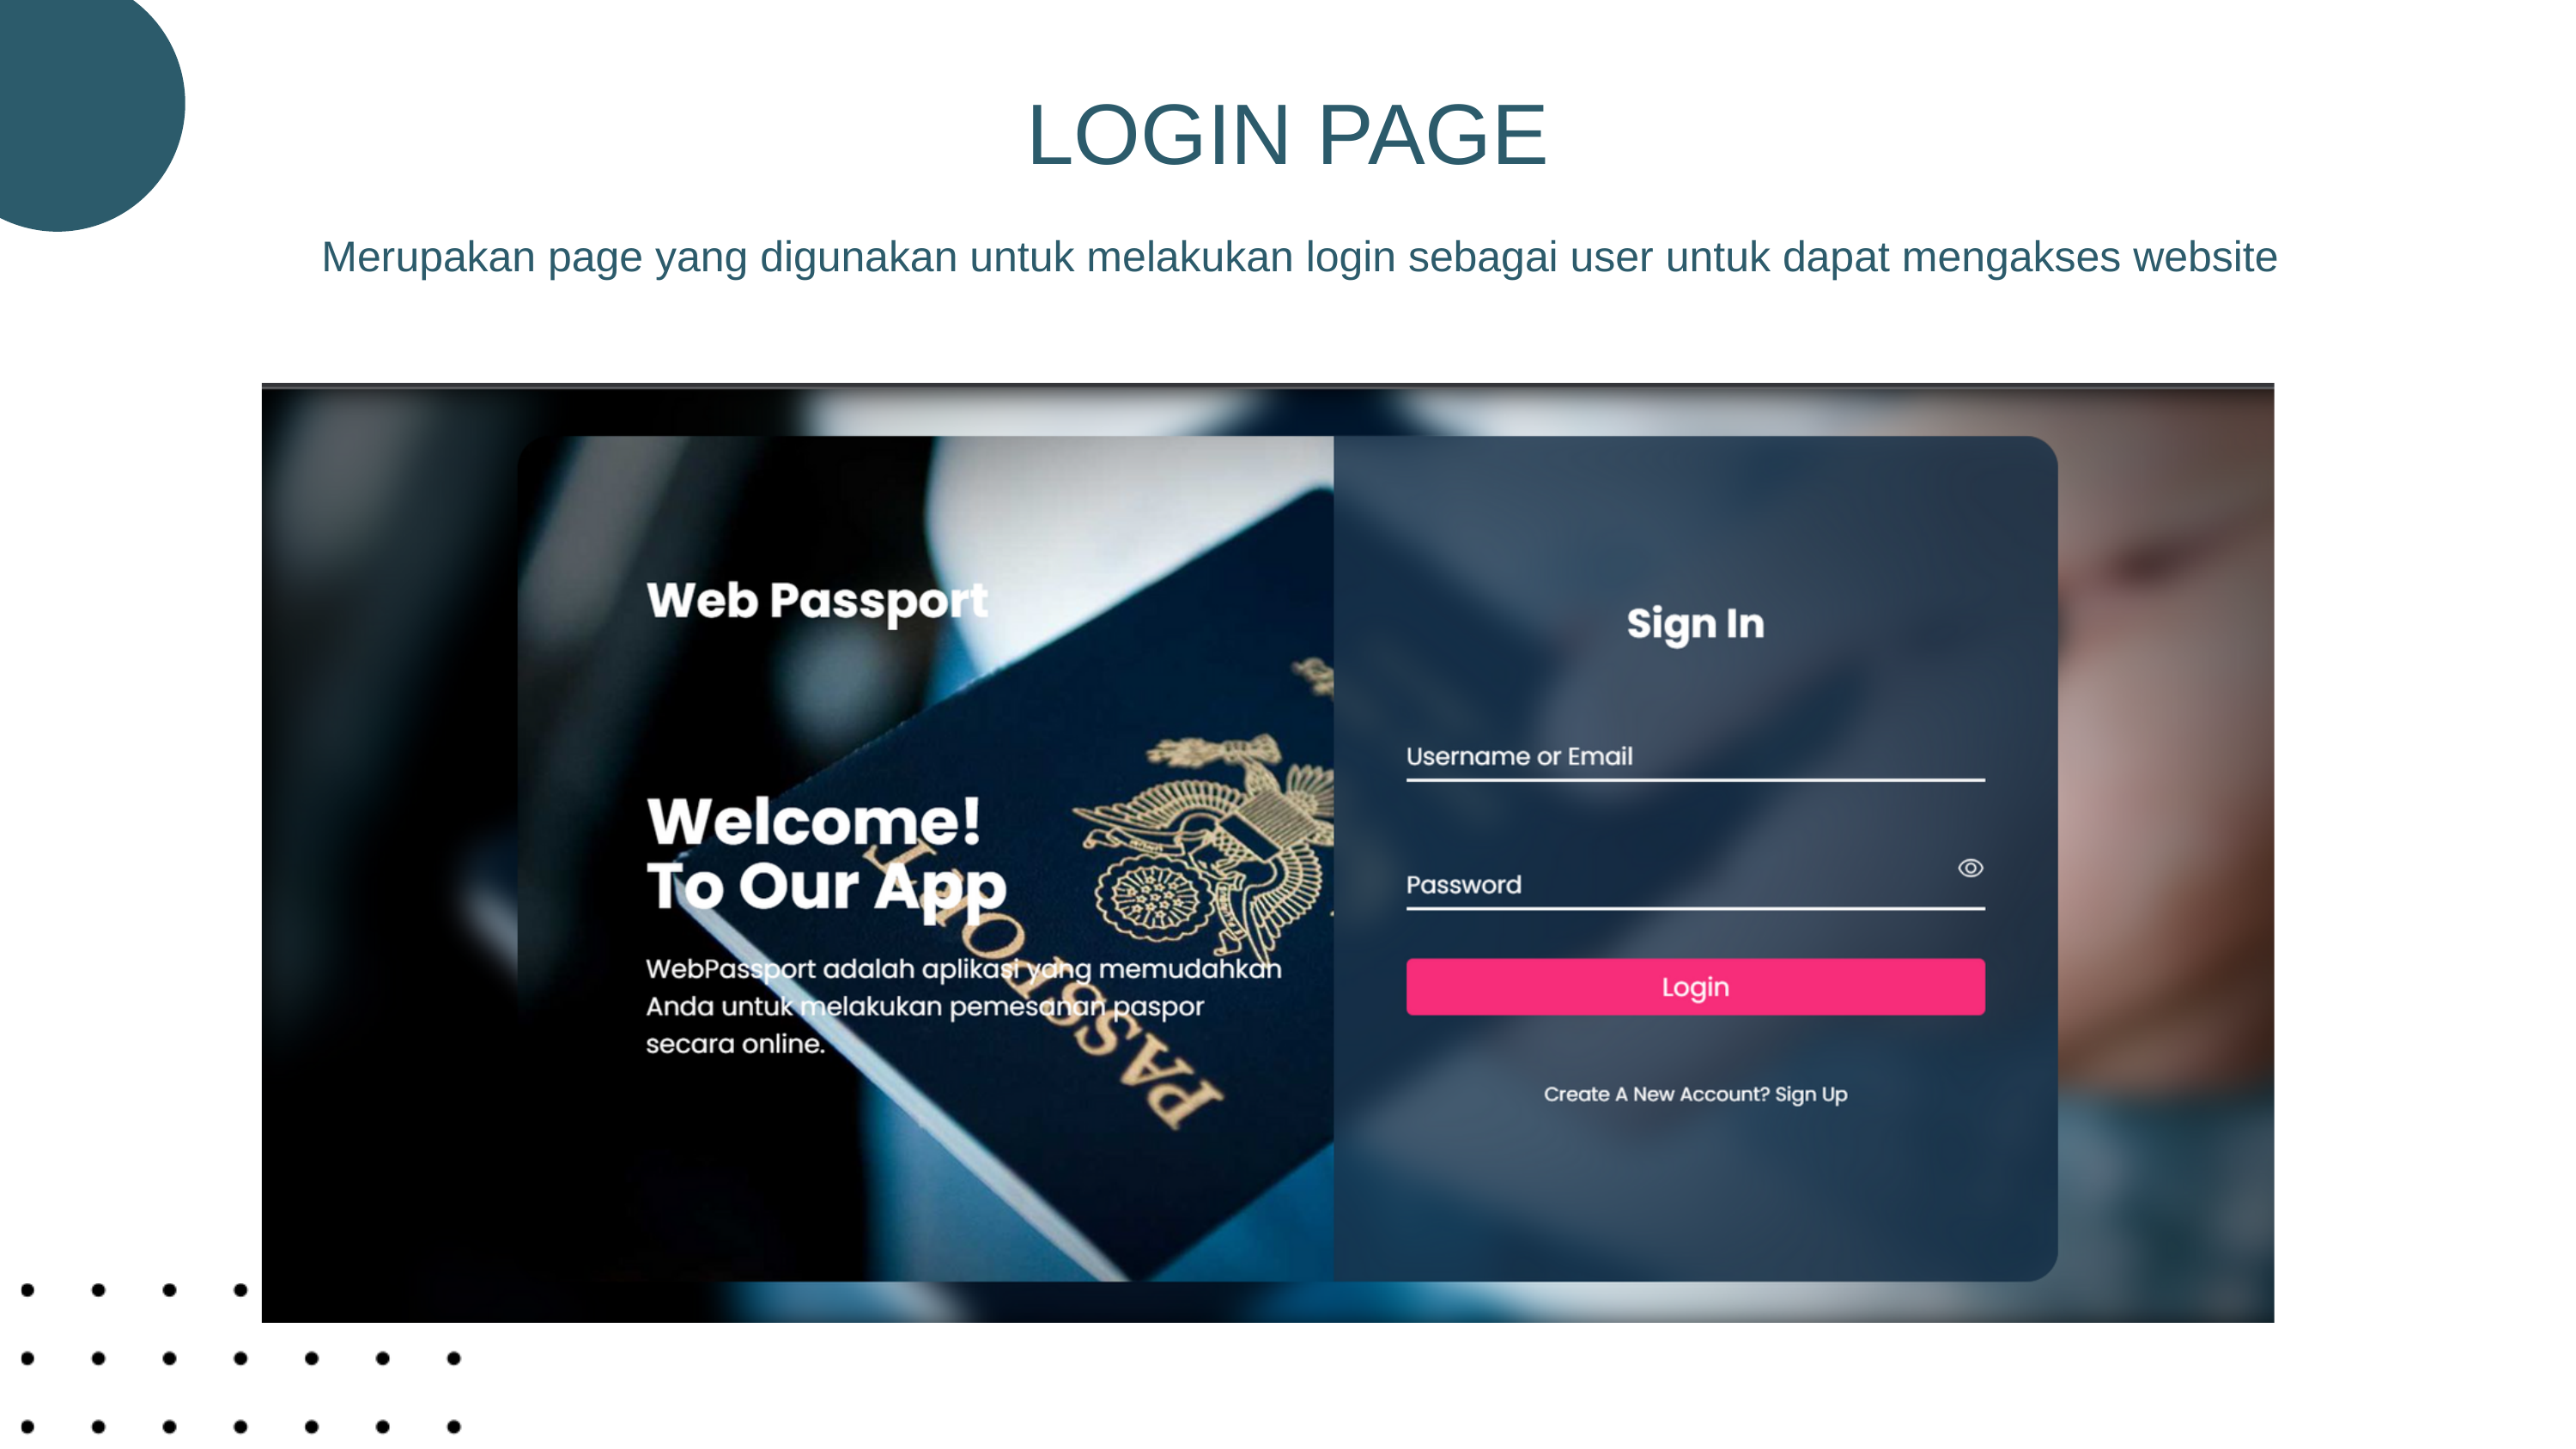

LOGIN PAGE
Merupakan page yang digunakan untuk melakukan login sebagai user untuk dapat mengakses website